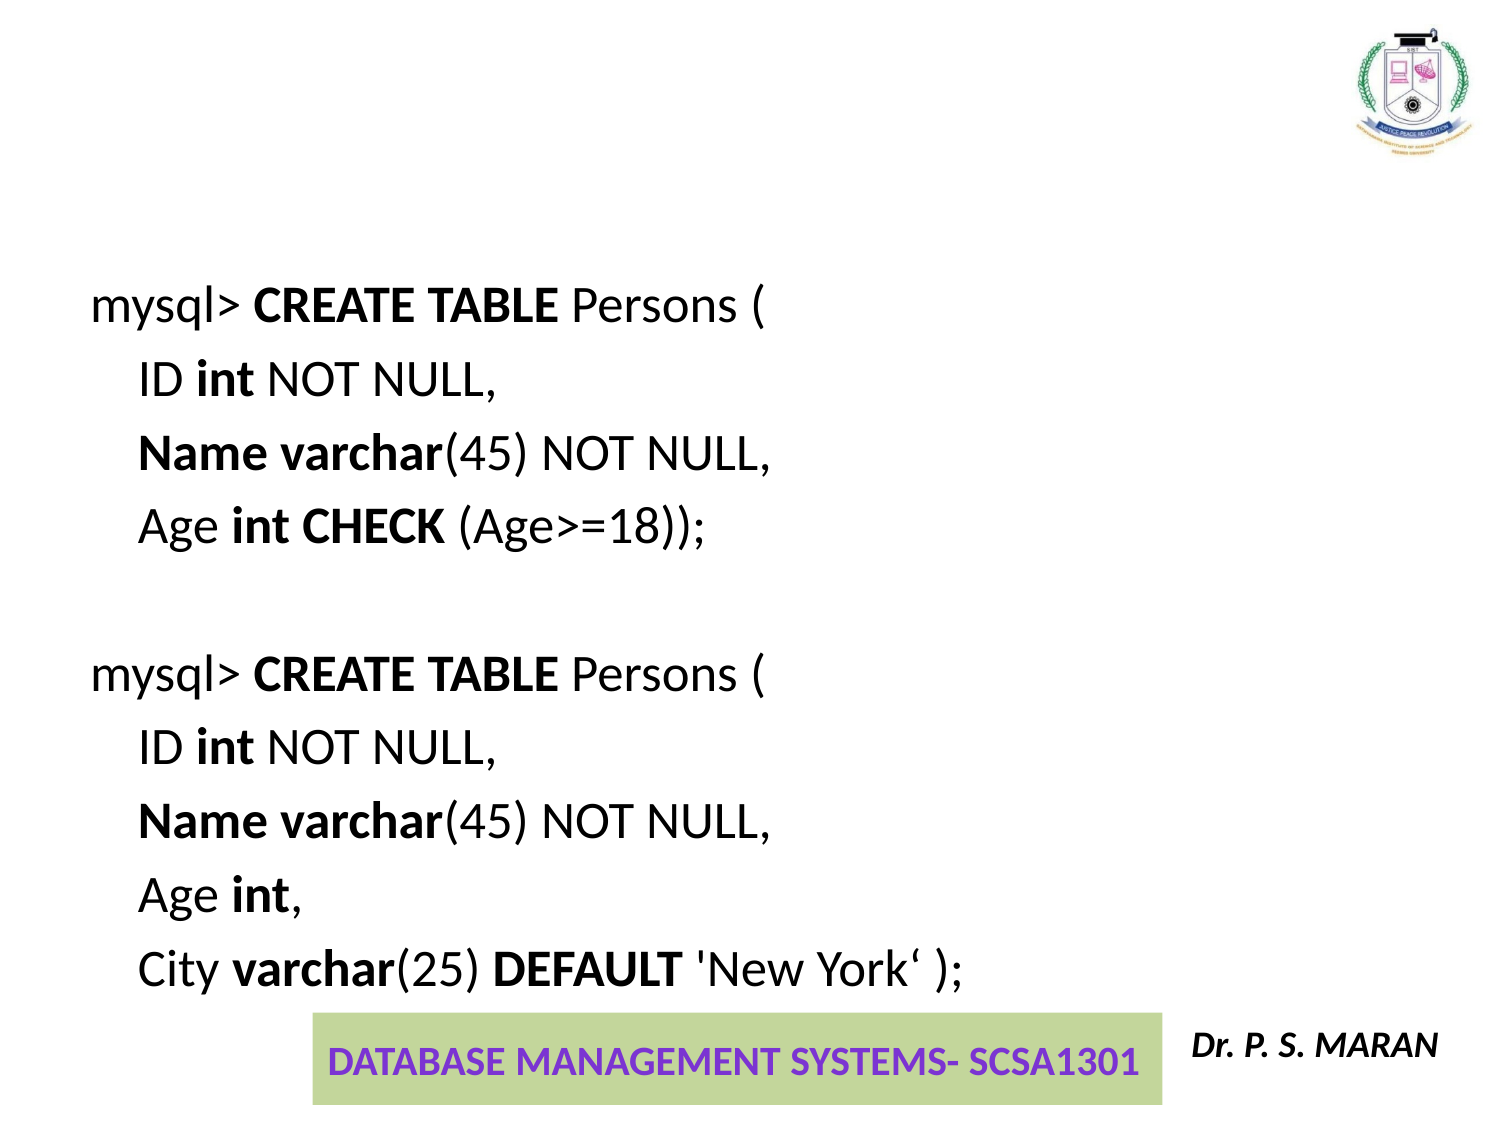

#
mysql> CREATE TABLE Persons (
    ID int NOT NULL,
    Name varchar(45) NOT NULL,
    Age int CHECK (Age>=18));

mysql> CREATE TABLE Persons (
    ID int NOT NULL,
    Name varchar(45) NOT NULL,
    Age int,
    City varchar(25) DEFAULT 'New York‘ );